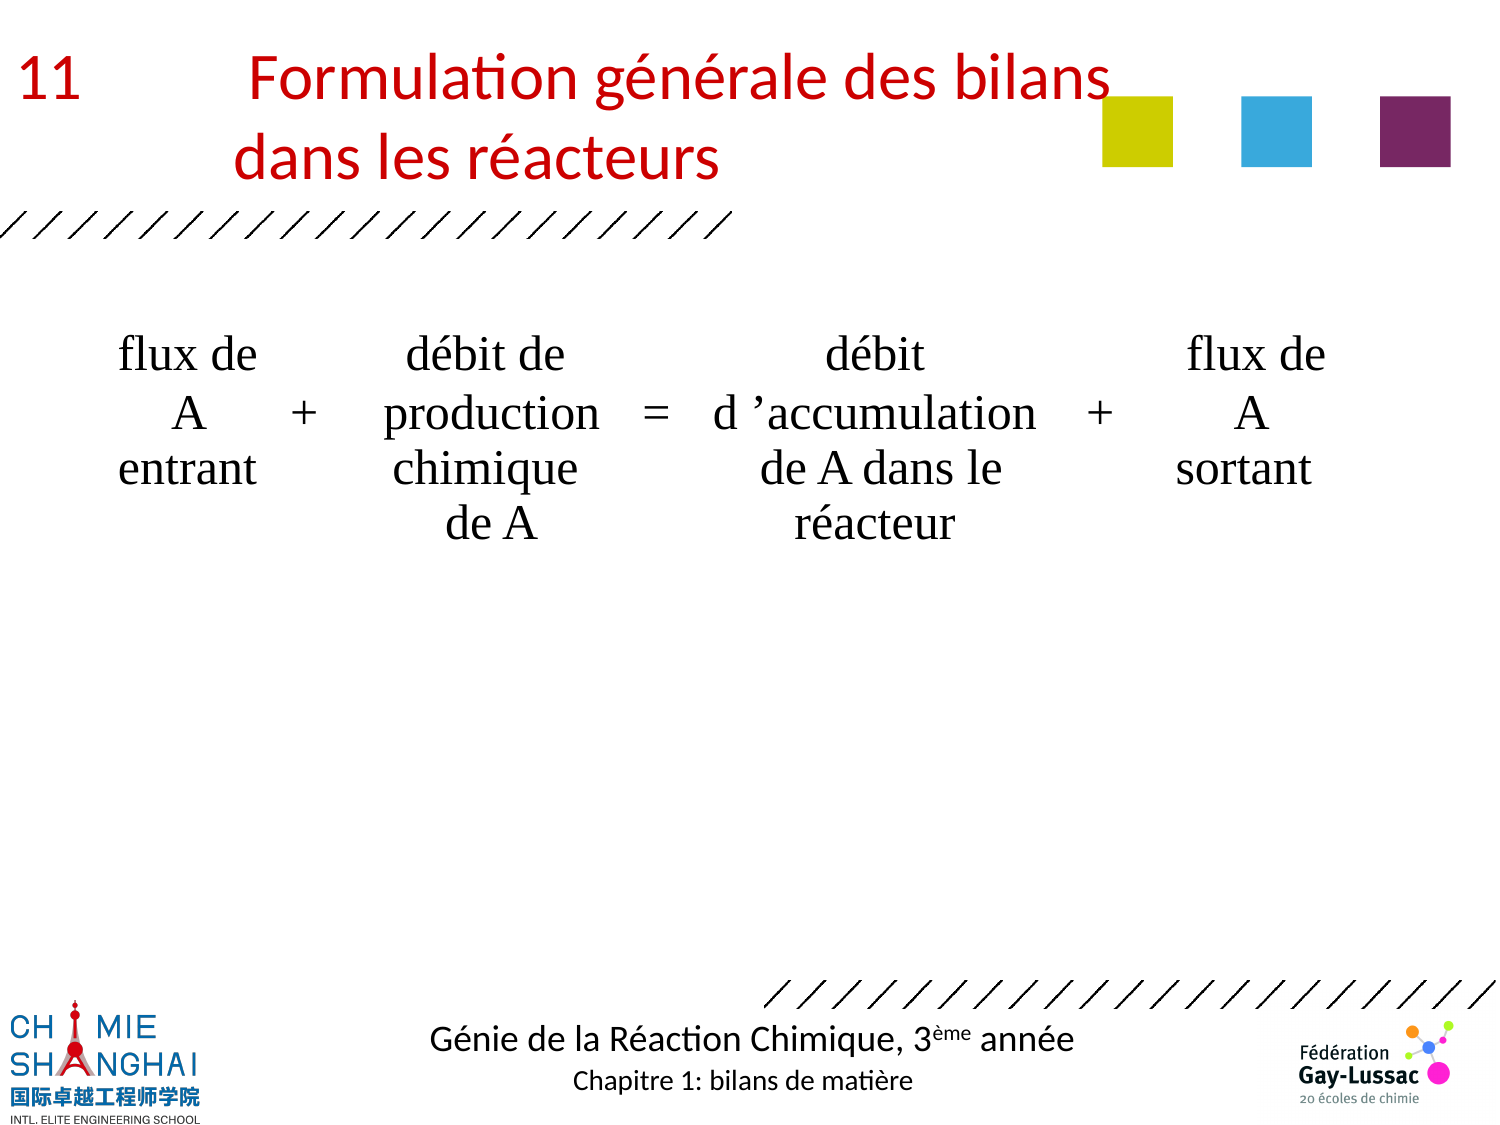

# 11	 Formulation générale des bilans dans les réacteurs
	flux de 		débit de 		débit 		 flux de
	A 	+	production	= 	d ’accumulation 	+	A
	entrant 		chimique 		 de A dans le 		sortant
			de A		réacteur